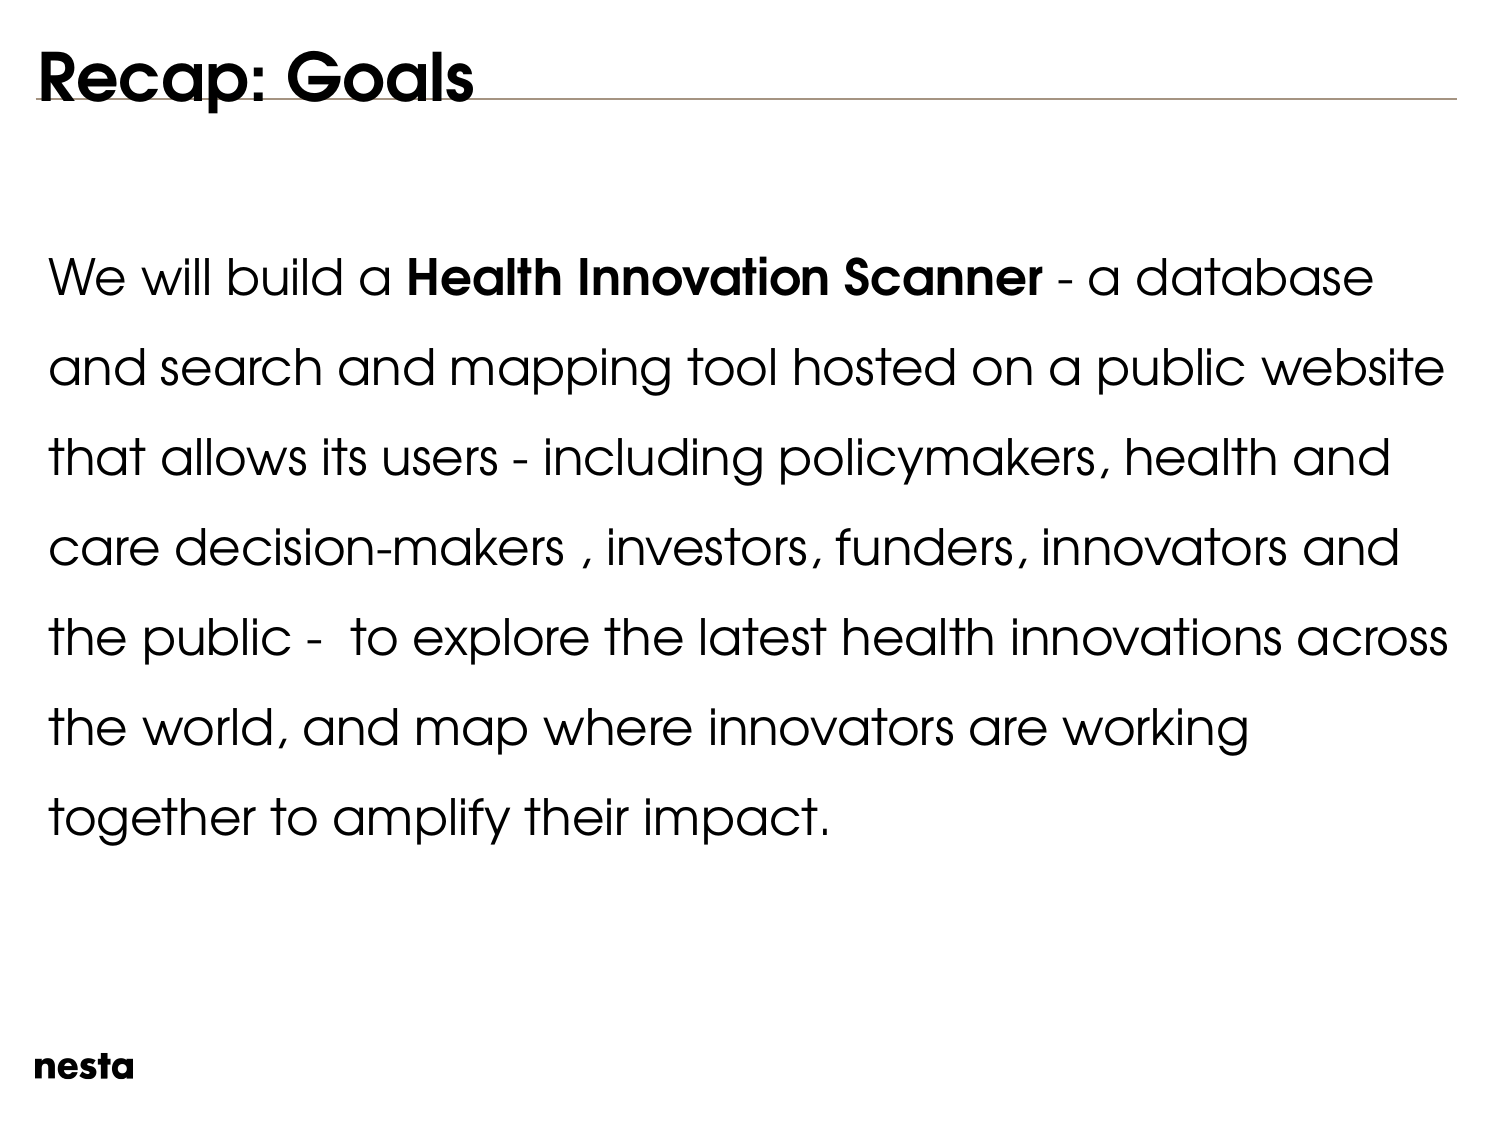

Recap: Goals
We will build a Health Innovation Scanner - a database and search and mapping tool hosted on a public website that allows its users - including policymakers, health and care decision-makers , investors, funders, innovators and the public -  to explore the latest health innovations across the world, and map where innovators are working together to amplify their impact.